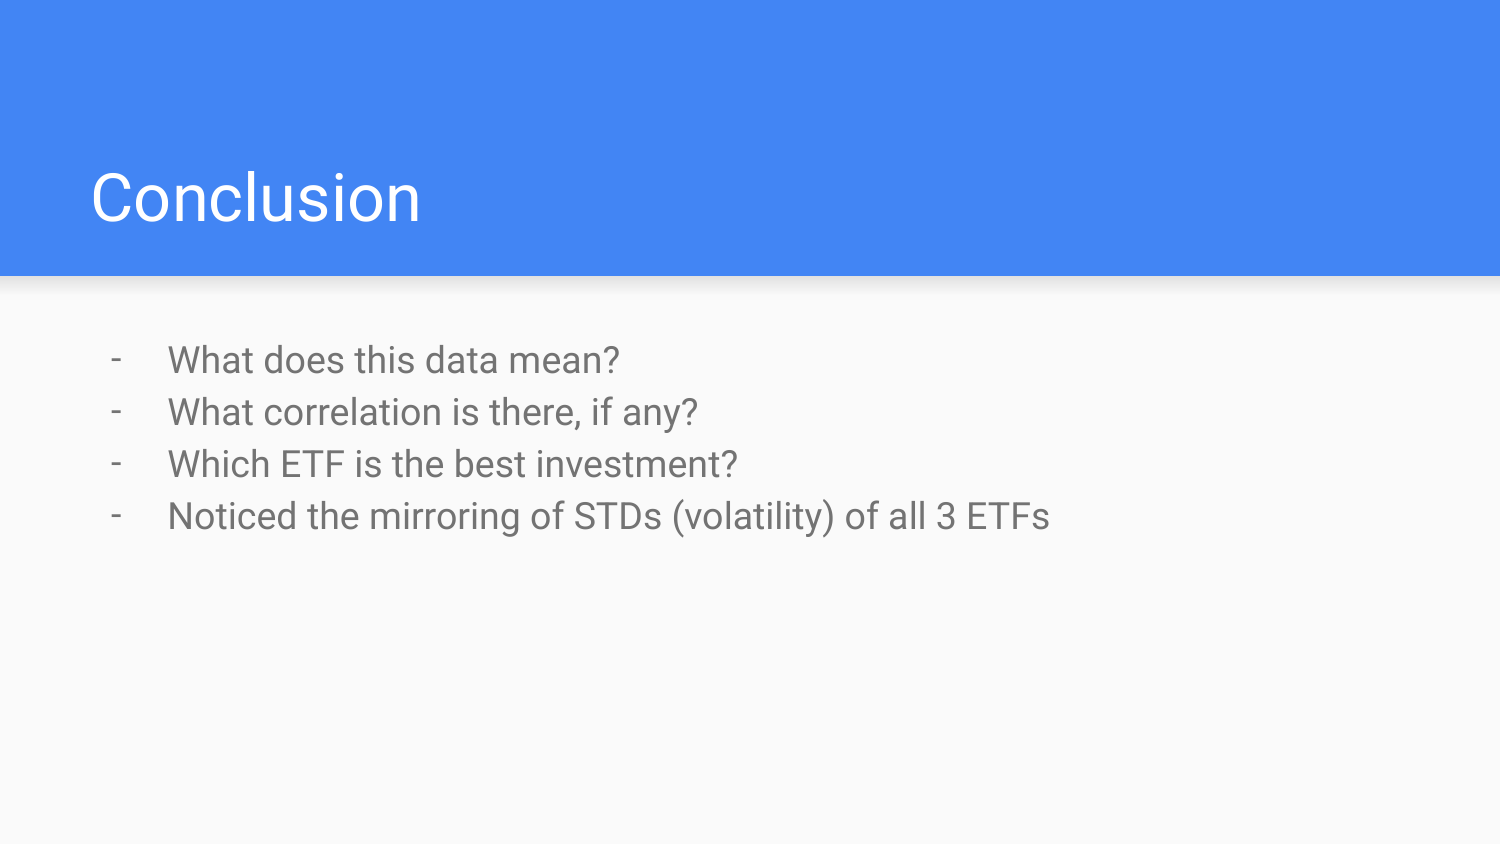

# Conclusion
What does this data mean?
What correlation is there, if any?
Which ETF is the best investment?
Noticed the mirroring of STDs (volatility) of all 3 ETFs